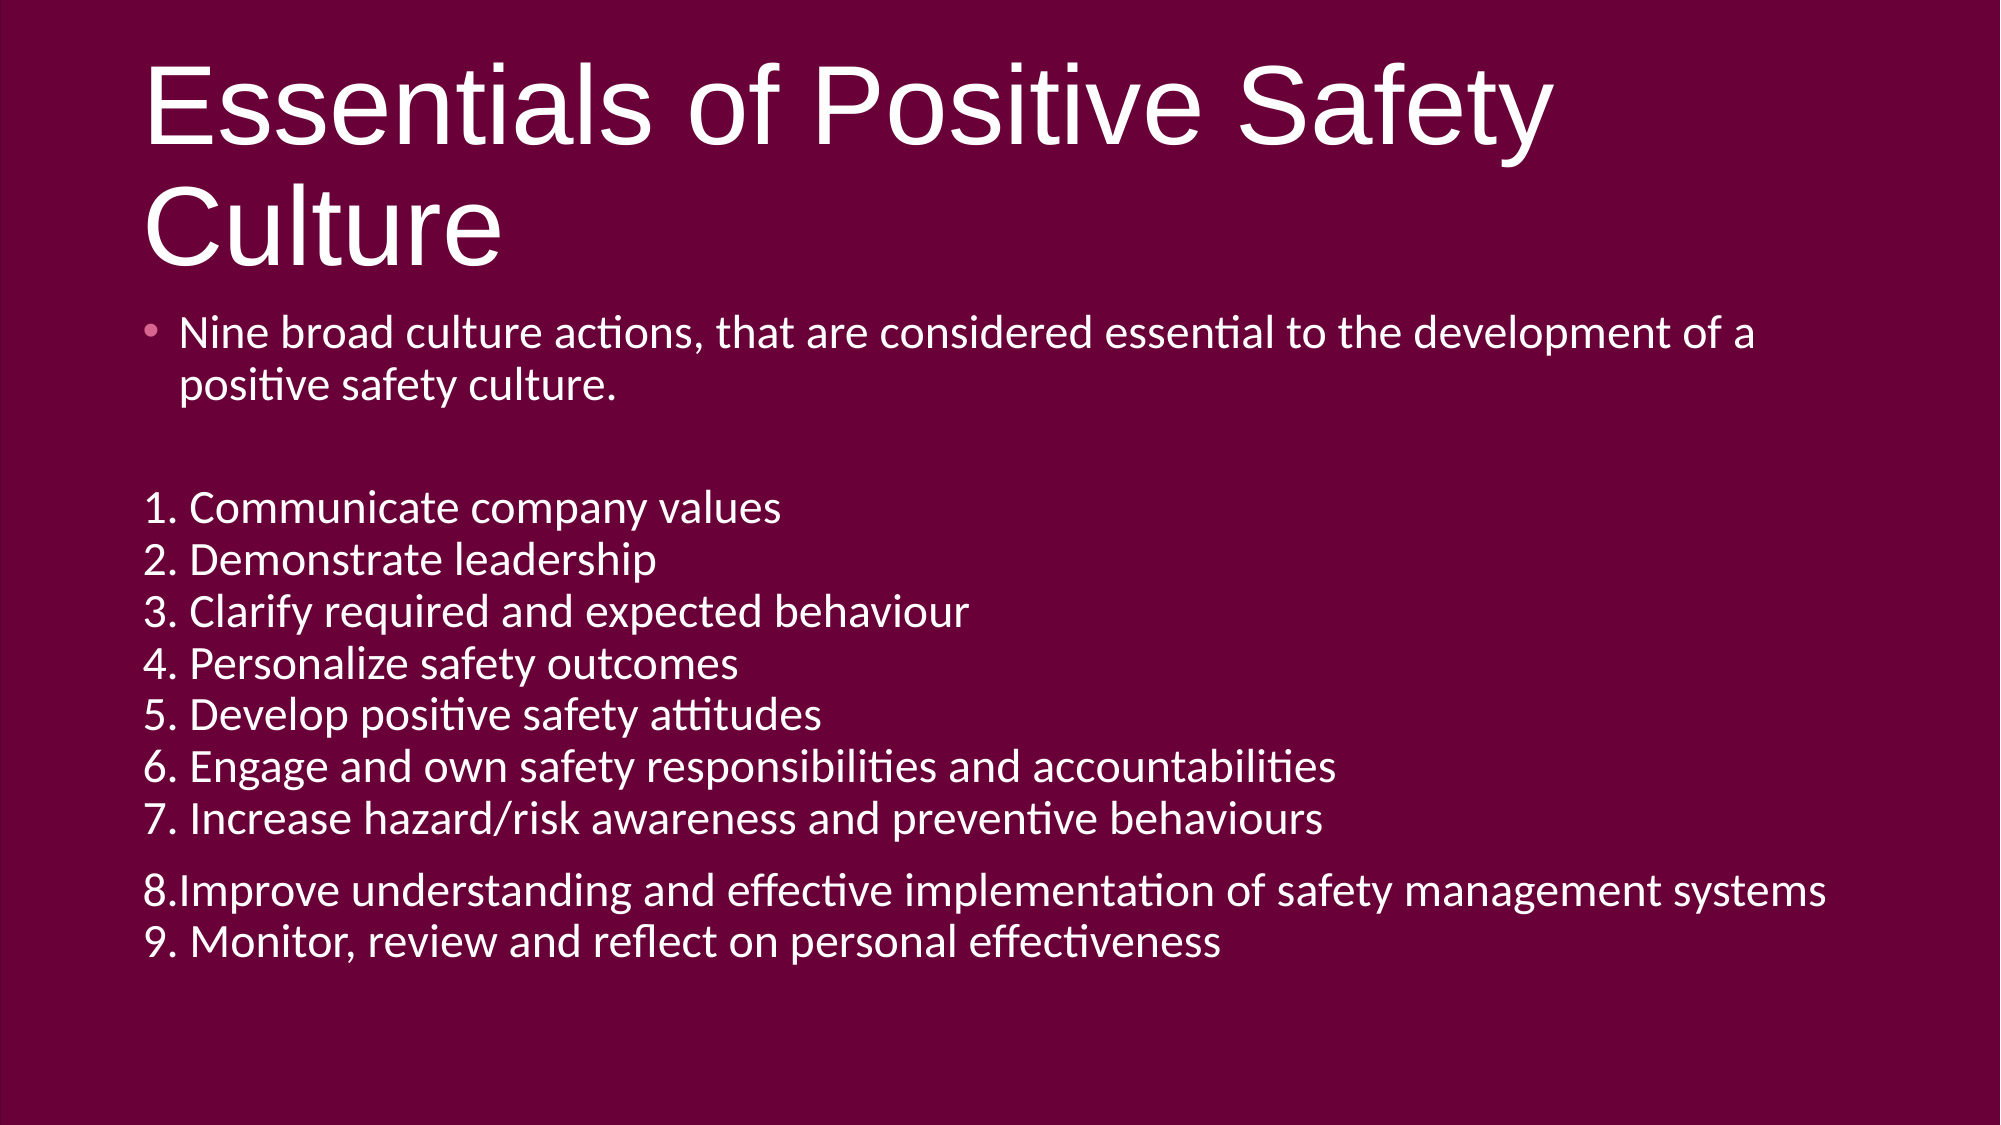

# Essentials of Positive Safety Culture
Nine broad culture actions, that are considered essential to the development of a positive safety culture.
1. Communicate company values
2. Demonstrate leadership
3. Clarify required and expected behaviour
4. Personalize safety outcomes
5. Develop positive safety attitudes
6. Engage and own safety responsibilities and accountabilities
7. Increase hazard/risk awareness and preventive behaviours
8.Improve understanding and effective implementation of safety management systems
9. Monitor, review and reflect on personal effectiveness